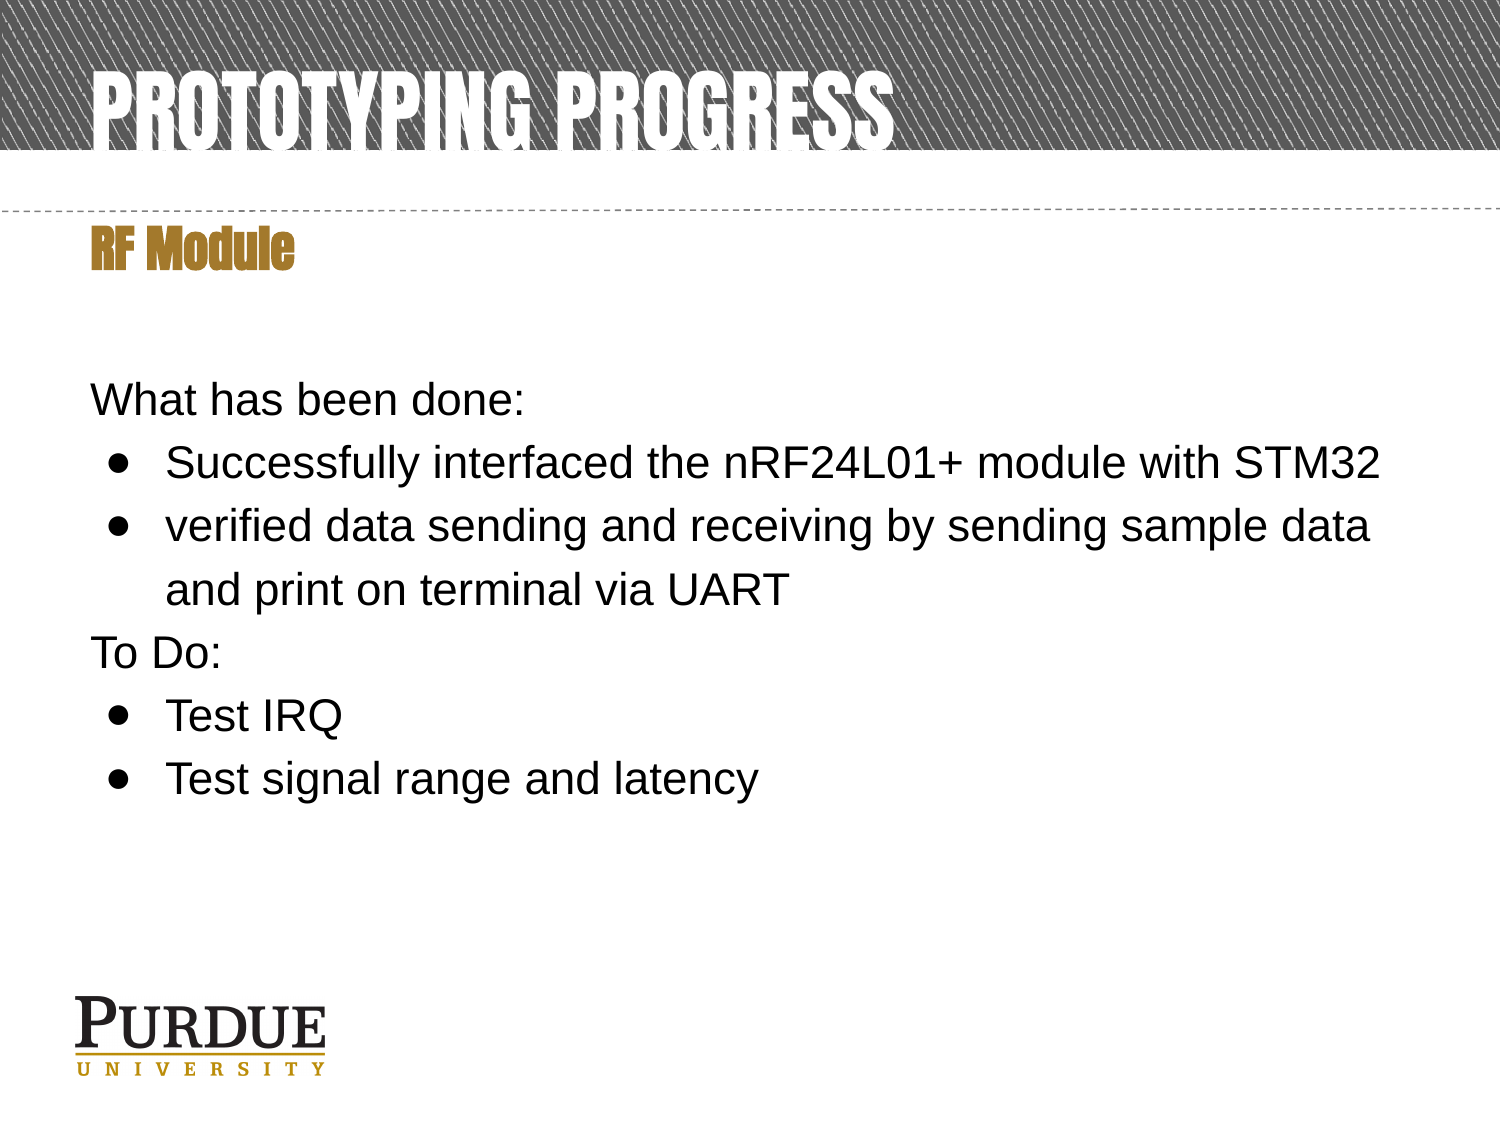

# PROTOTYPING PROGRESS
RF Module
What has been done:
Successfully interfaced the nRF24L01+ module with STM32
verified data sending and receiving by sending sample data and print on terminal via UART
To Do:
Test IRQ
Test signal range and latency